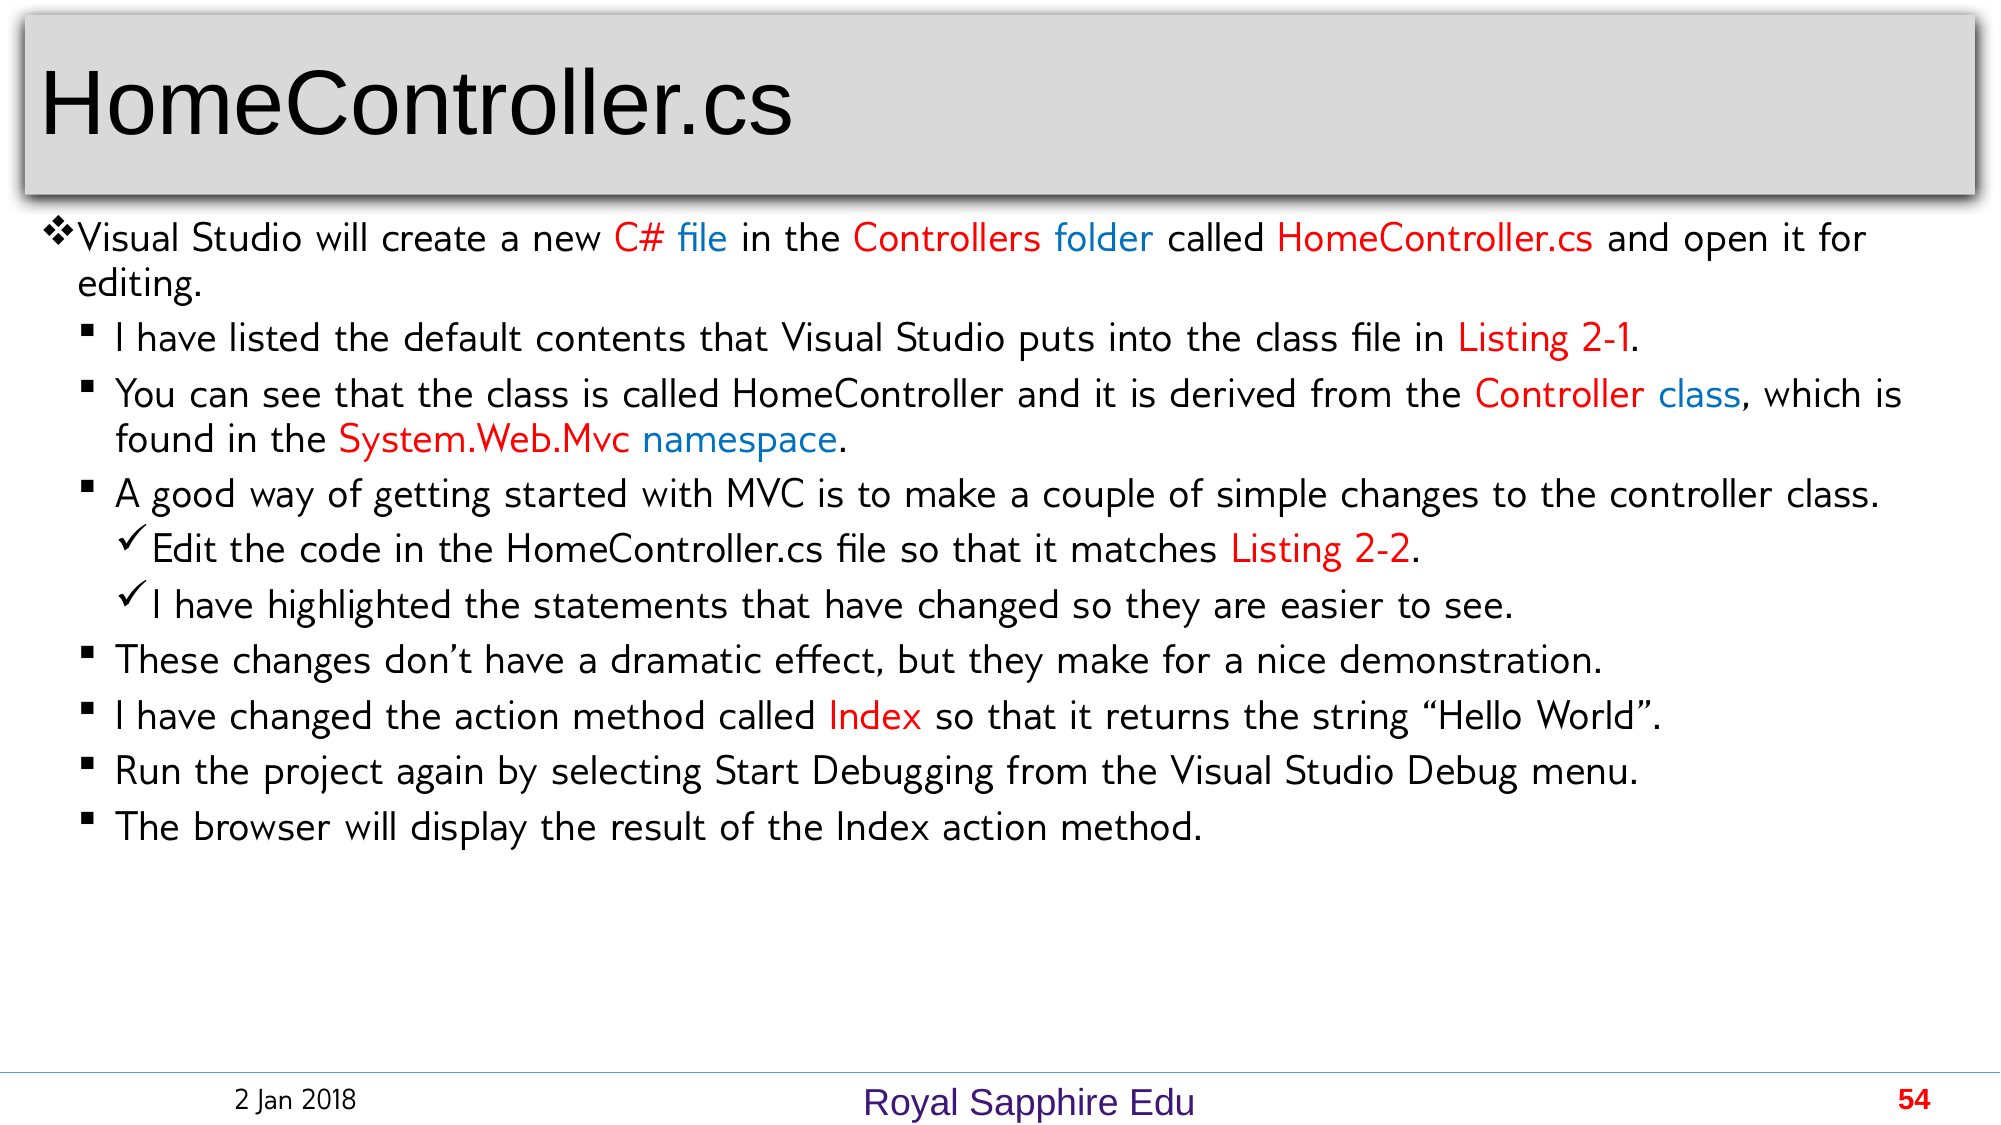

# HomeController.cs
Visual Studio will create a new C# file in the Controllers folder called HomeController.cs and open it for editing.
I have listed the default contents that Visual Studio puts into the class file in Listing 2-1.
You can see that the class is called HomeController and it is derived from the Controller class, which is found in the System.Web.Mvc namespace.
A good way of getting started with MVC is to make a couple of simple changes to the controller class.
Edit the code in the HomeController.cs file so that it matches Listing 2-2.
I have highlighted the statements that have changed so they are easier to see.
These changes don’t have a dramatic effect, but they make for a nice demonstration.
I have changed the action method called Index so that it returns the string “Hello World”.
Run the project again by selecting Start Debugging from the Visual Studio Debug menu.
The browser will display the result of the Index action method.
2 Jan 2018
54